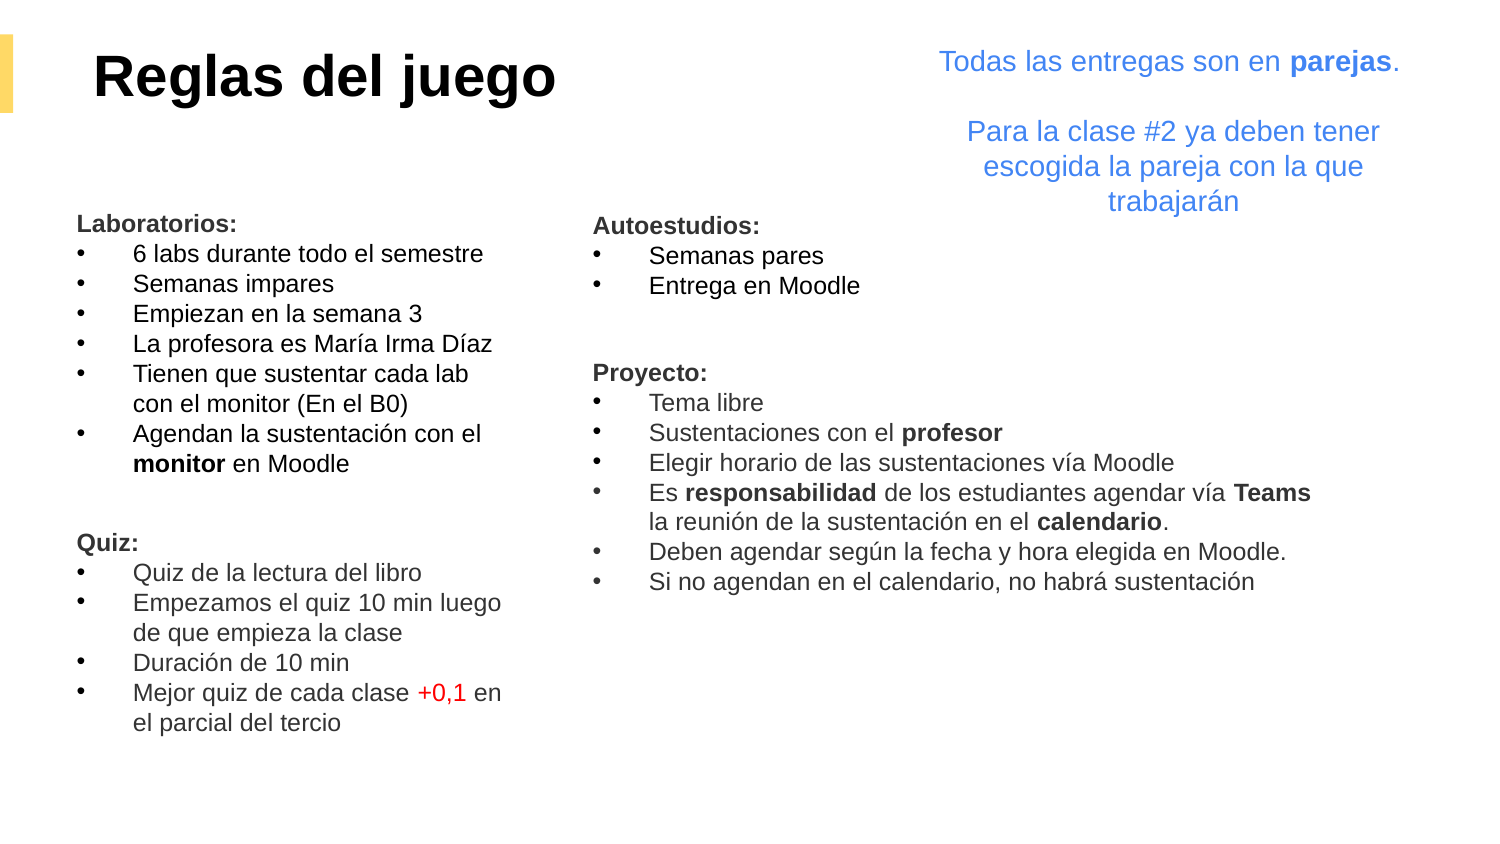

Reglas del juego

Todas las entregas son en parejas.

Para la clase #2 ya deben tener escogida la pareja con la que trabajarán
Laboratorios:
6 labs durante todo el semestre
Semanas impares
Empiezan en la semana 3
La profesora es María Irma Díaz
Tienen que sustentar cada lab con el monitor (En el B0)
Agendan la sustentación con el monitor en Moodle

Autoestudios:
Semanas pares
Entrega en Moodle

Proyecto:
Tema libre
Sustentaciones con el profesor
Elegir horario de las sustentaciones vía Moodle
Es responsabilidad de los estudiantes agendar vía Teams la reunión de la sustentación en el calendario.
Deben agendar según la fecha y hora elegida en Moodle.
Si no agendan en el calendario, no habrá sustentación

Quiz:
Quiz de la lectura del libro
Empezamos el quiz 10 min luego de que empieza la clase
Duración de 10 min
Mejor quiz de cada clase +0,1 en el parcial del tercio